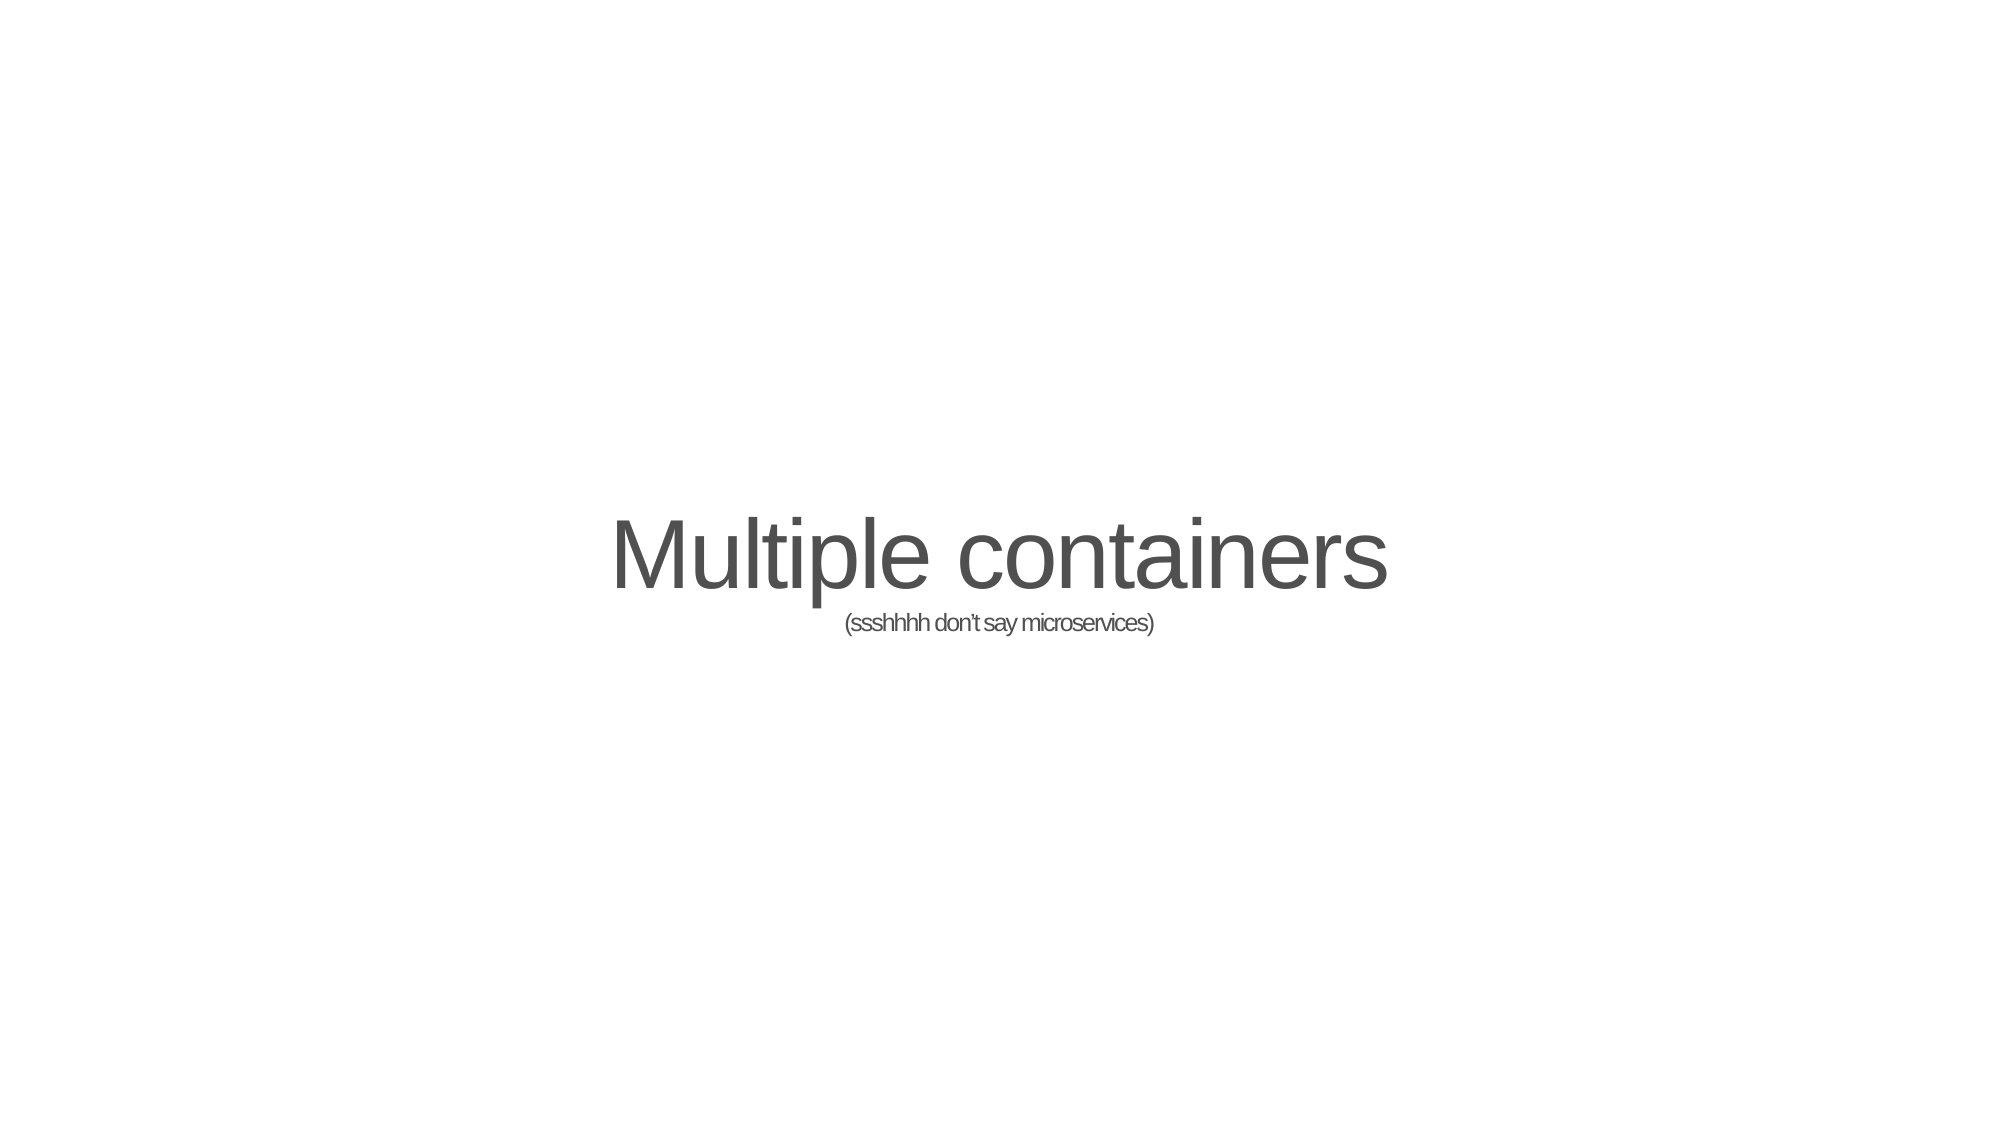

# Multiple containers (ssshhhh don’t say microservices)